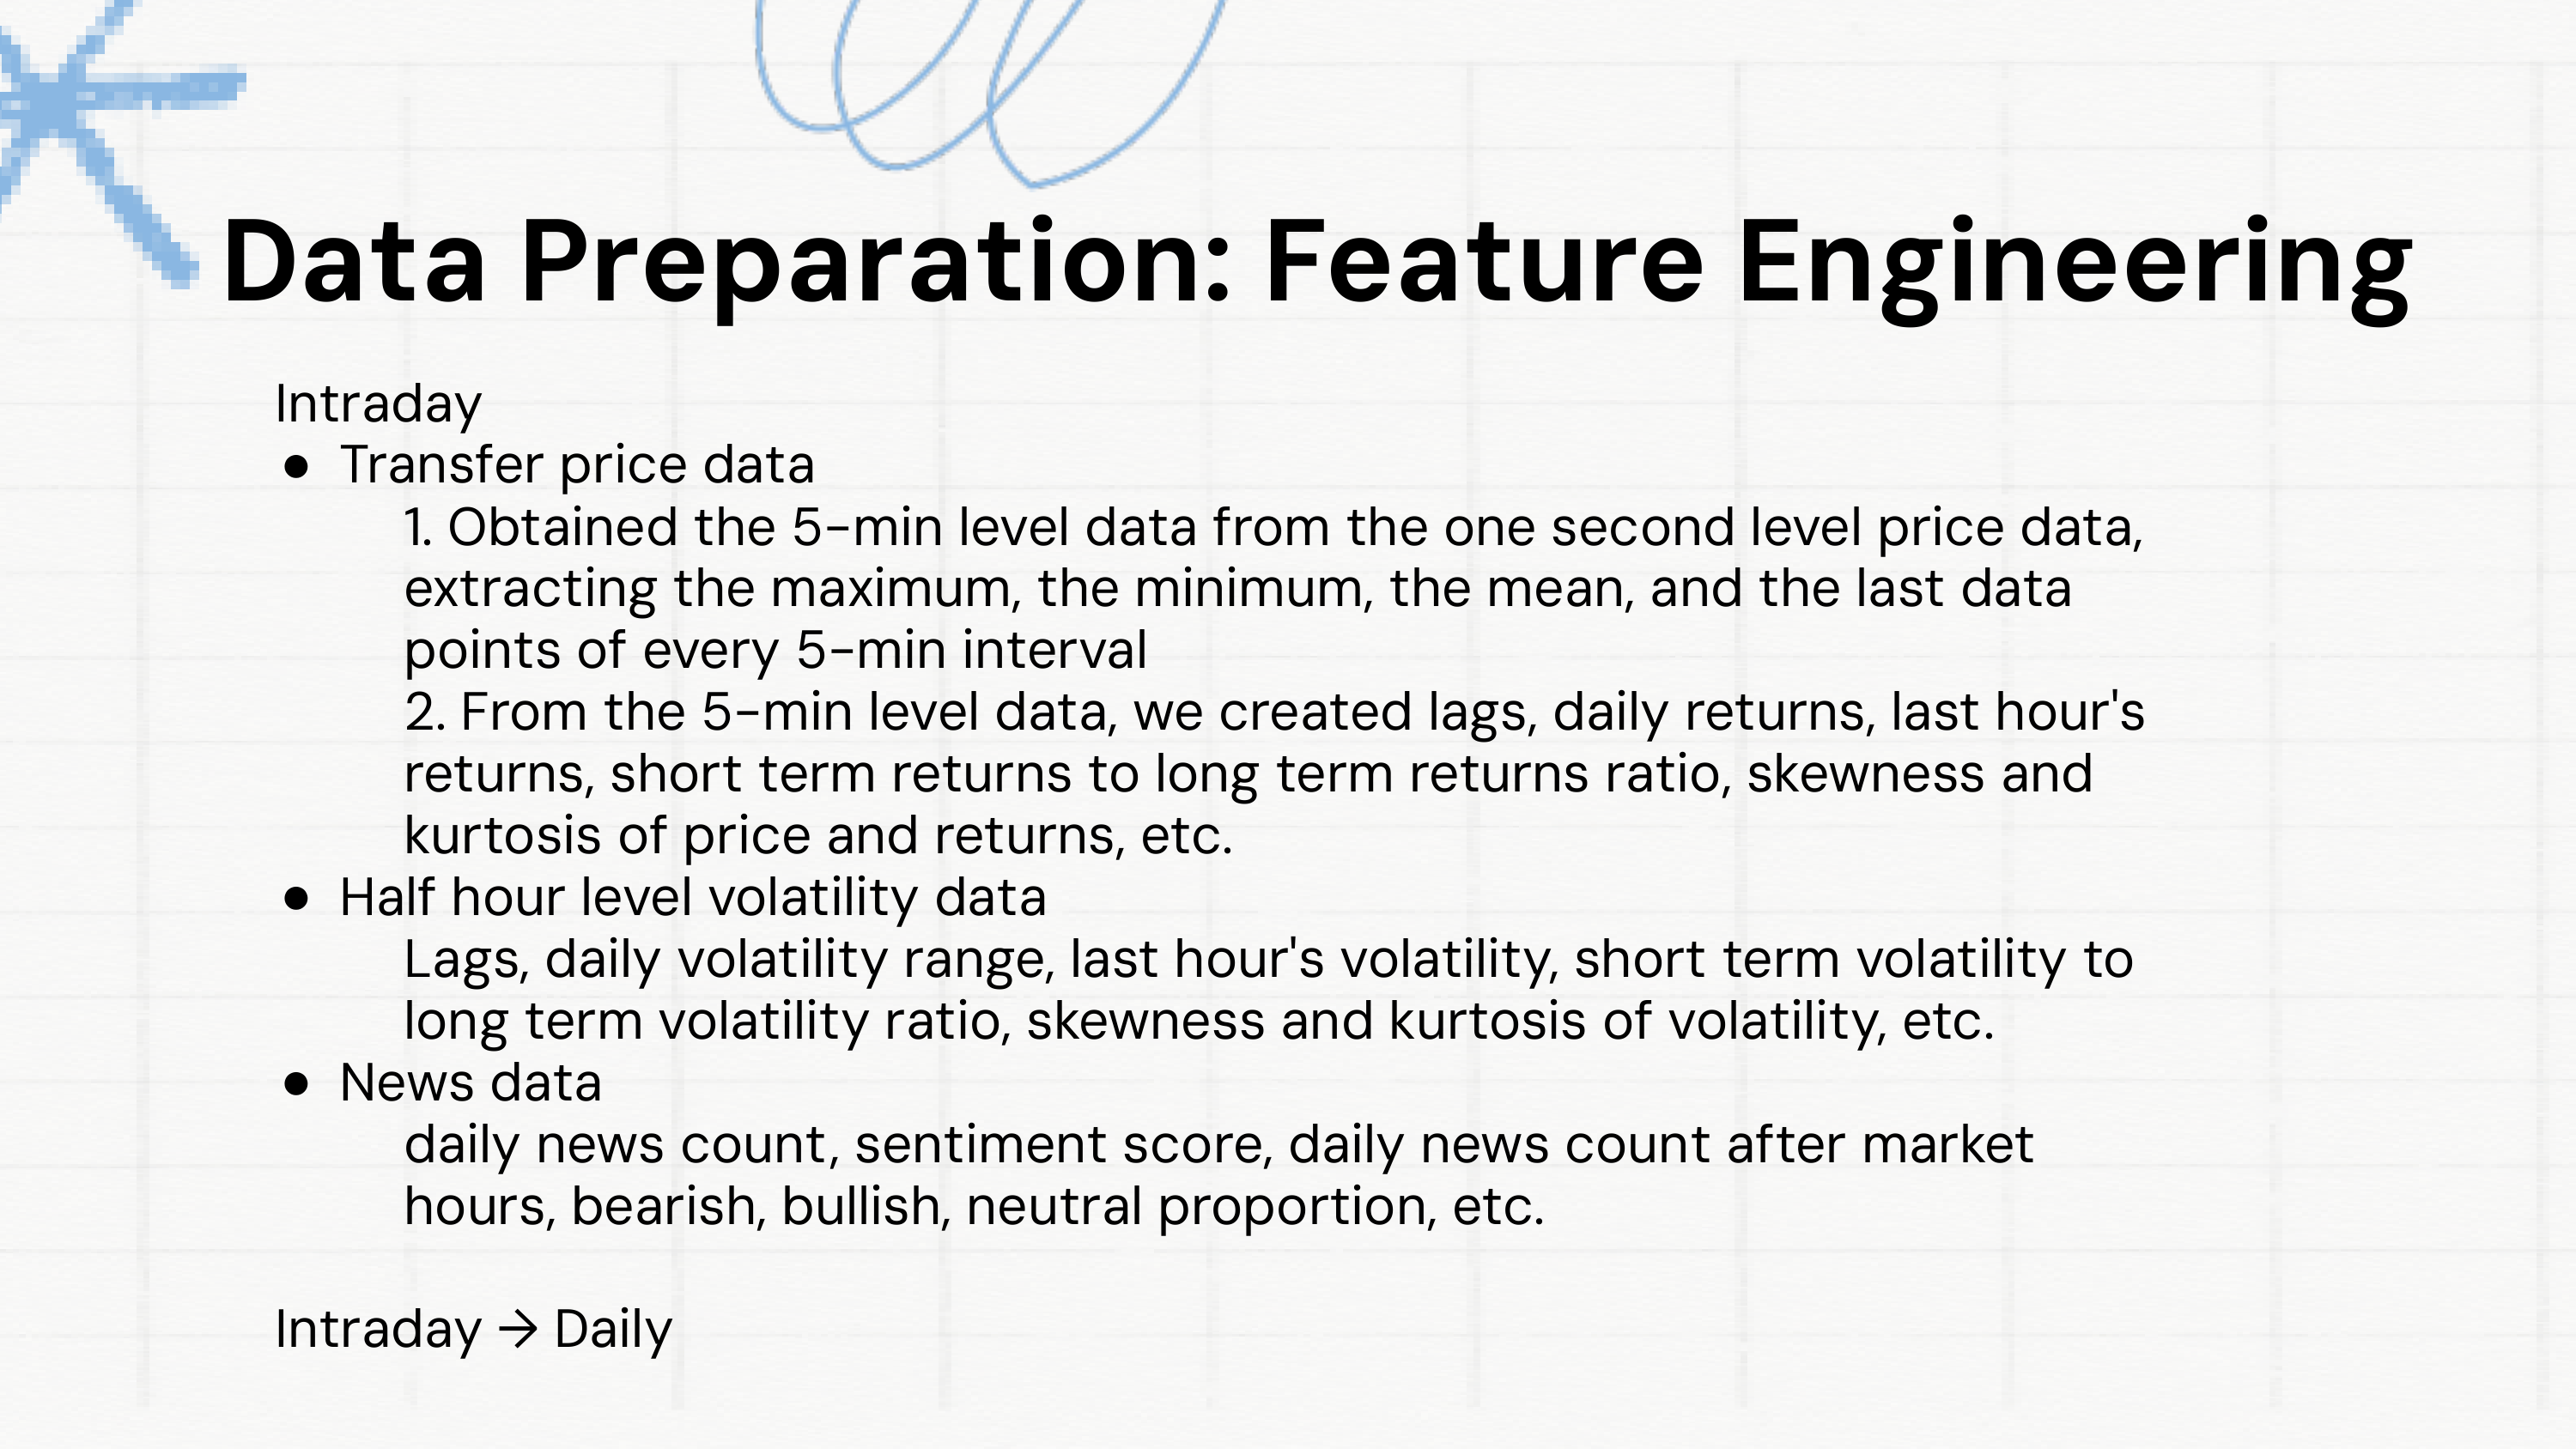

Data Preparation: Feature Engineering
Intraday
Transfer price data
1. Obtained the 5-min level data from the one second level price data, extracting the maximum, the minimum, the mean, and the last data points of every 5-min interval
2. From the 5-min level data, we created lags, daily returns, last hour's returns, short term returns to long term returns ratio, skewness and kurtosis of price and returns, etc.
Half hour level volatility data
Lags, daily volatility range, last hour's volatility, short term volatility to long term volatility ratio, skewness and kurtosis of volatility, etc.
News data
daily news count, sentiment score, daily news count after market hours, bearish, bullish, neutral proportion, etc.

Intraday → Daily